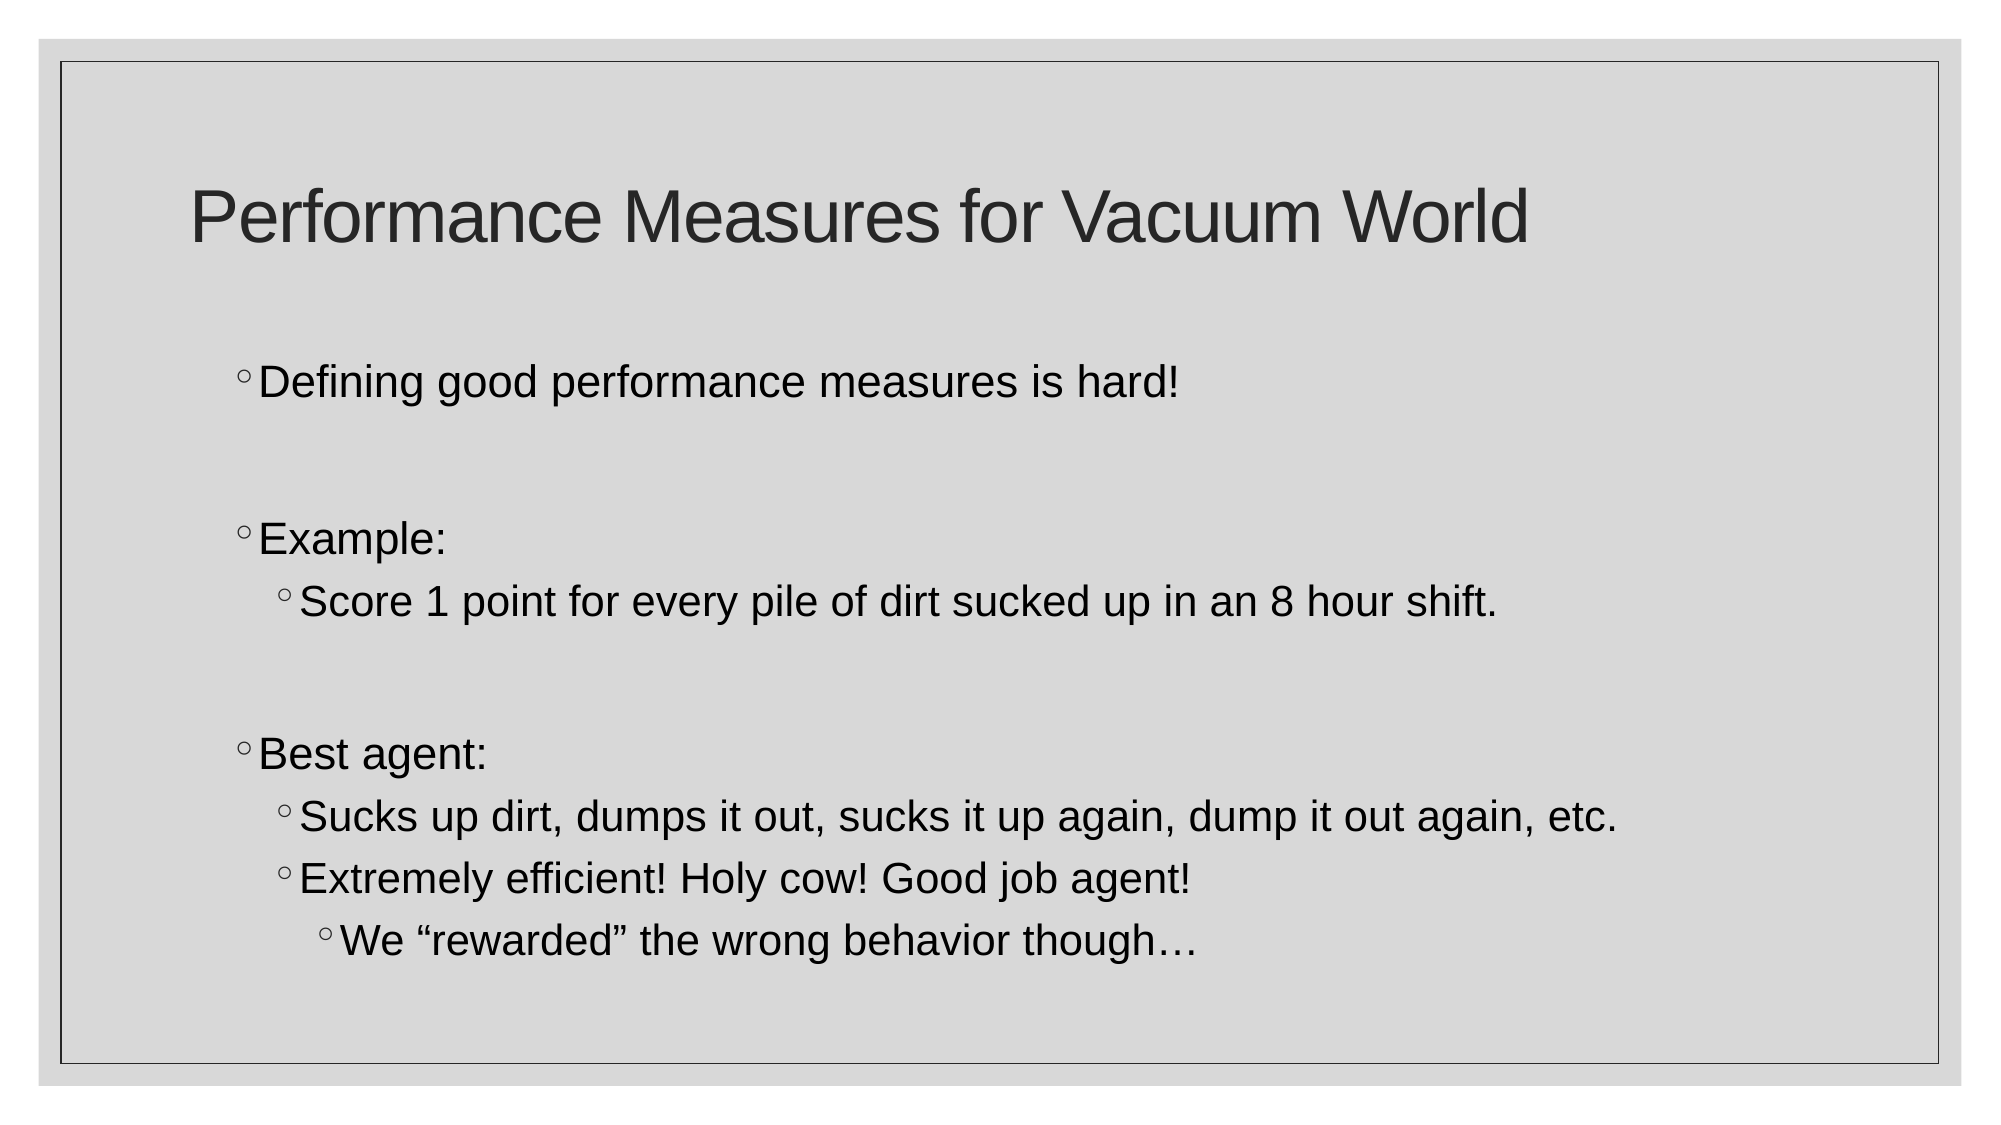

# Performance Measures for Vacuum World
Defining good performance measures is hard!

Example:
Score 1 point for every pile of dirt sucked up in an 8 hour shift.

Best agent:
Sucks up dirt, dumps it out, sucks it up again, dump it out again, etc.
Extremely efficient! Holy cow! Good job agent!
We “rewarded” the wrong behavior though…